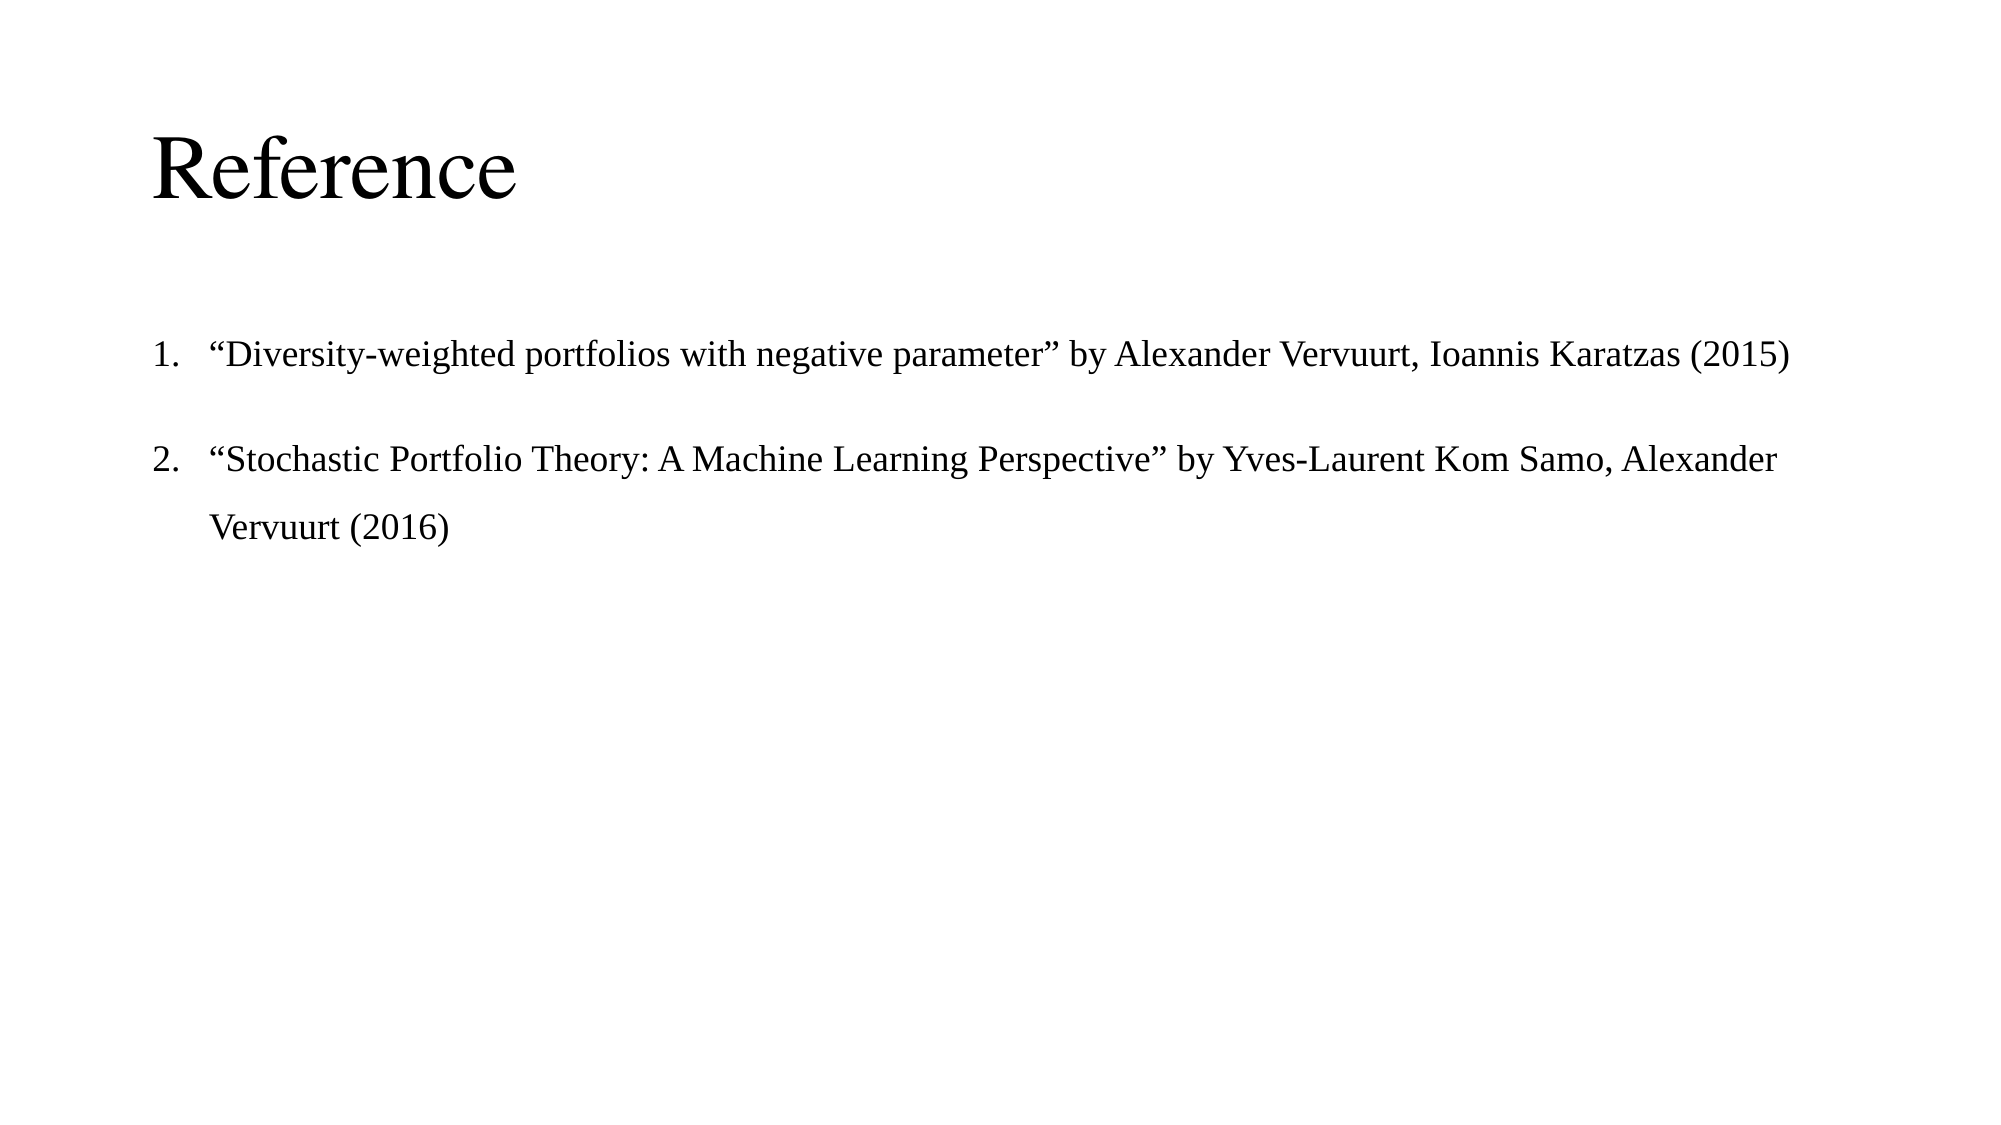

# Reference
“Diversity-weighted portfolios with negative parameter” by Alexander Vervuurt, Ioannis Karatzas (2015)
“Stochastic Portfolio Theory: A Machine Learning Perspective” by Yves-Laurent Kom Samo, Alexander Vervuurt (2016)